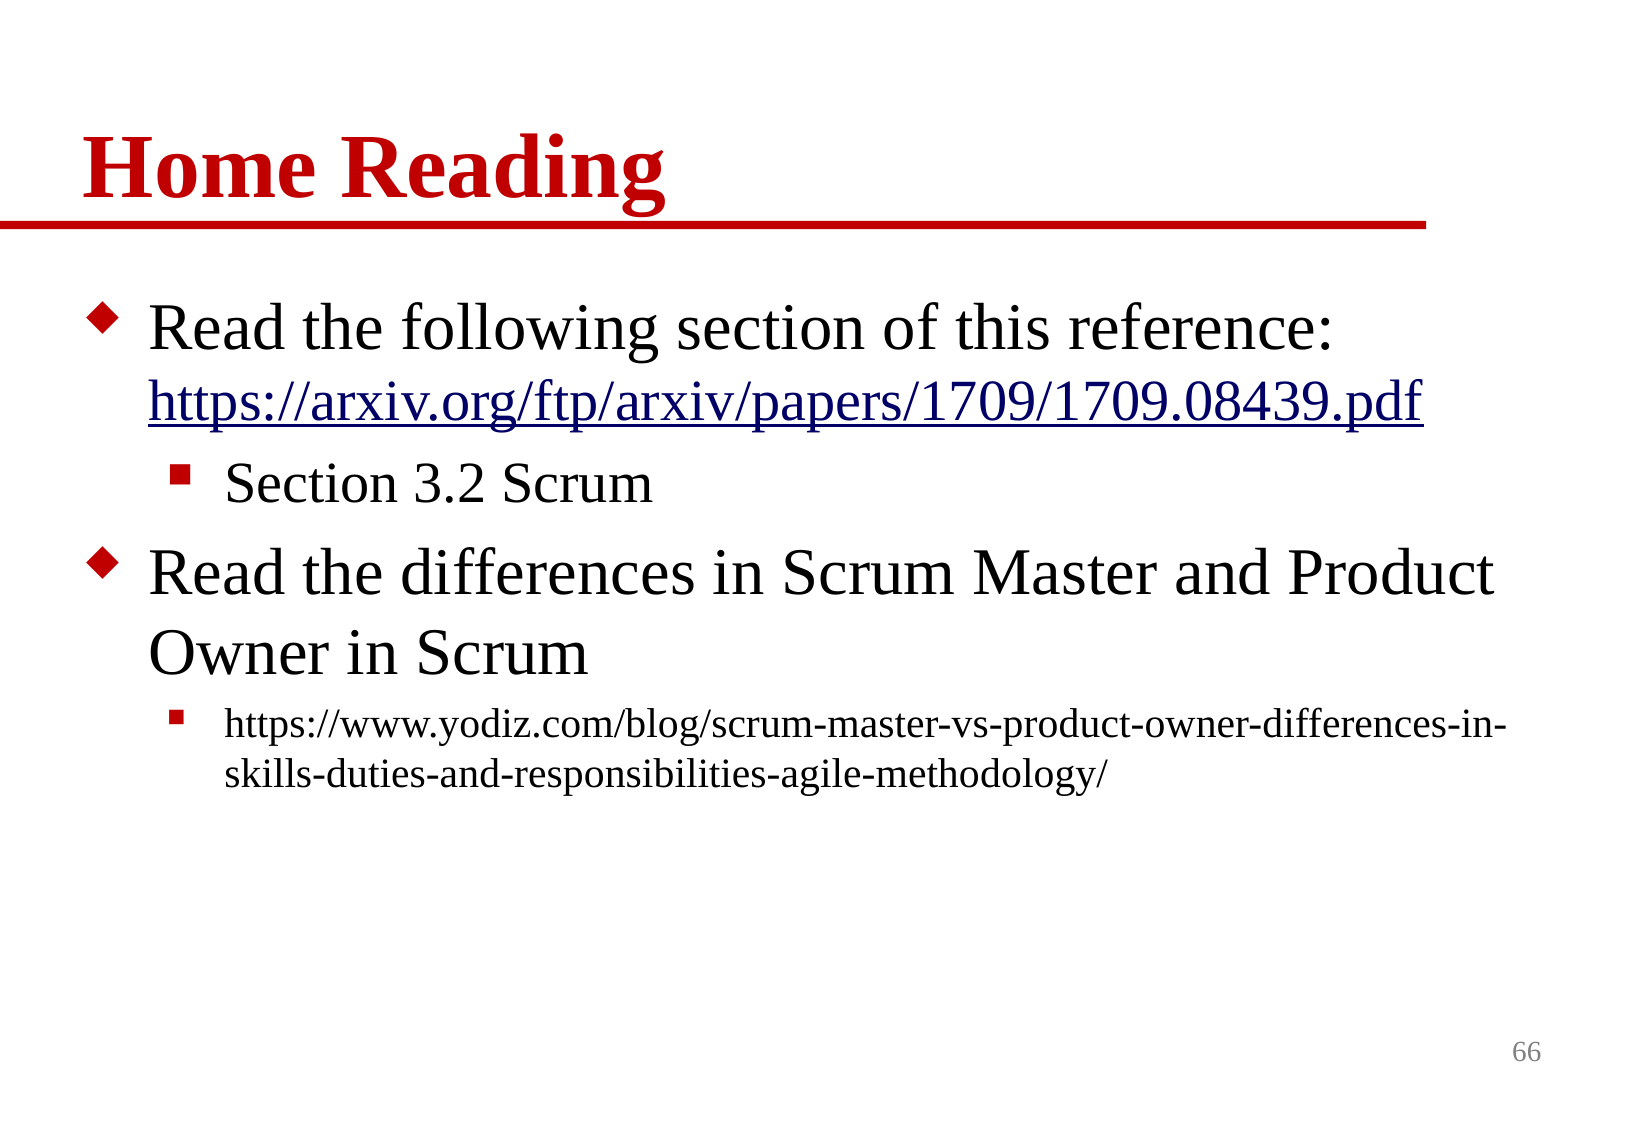

# Home Reading
Read the following section of this reference: https://arxiv.org/ftp/arxiv/papers/1709/1709.08439.pdf
Section 3.2 Scrum
Read the differences in Scrum Master and Product Owner in Scrum
https://www.yodiz.com/blog/scrum-master-vs-product-owner-differences-in-skills-duties-and-responsibilities-agile-methodology/
66